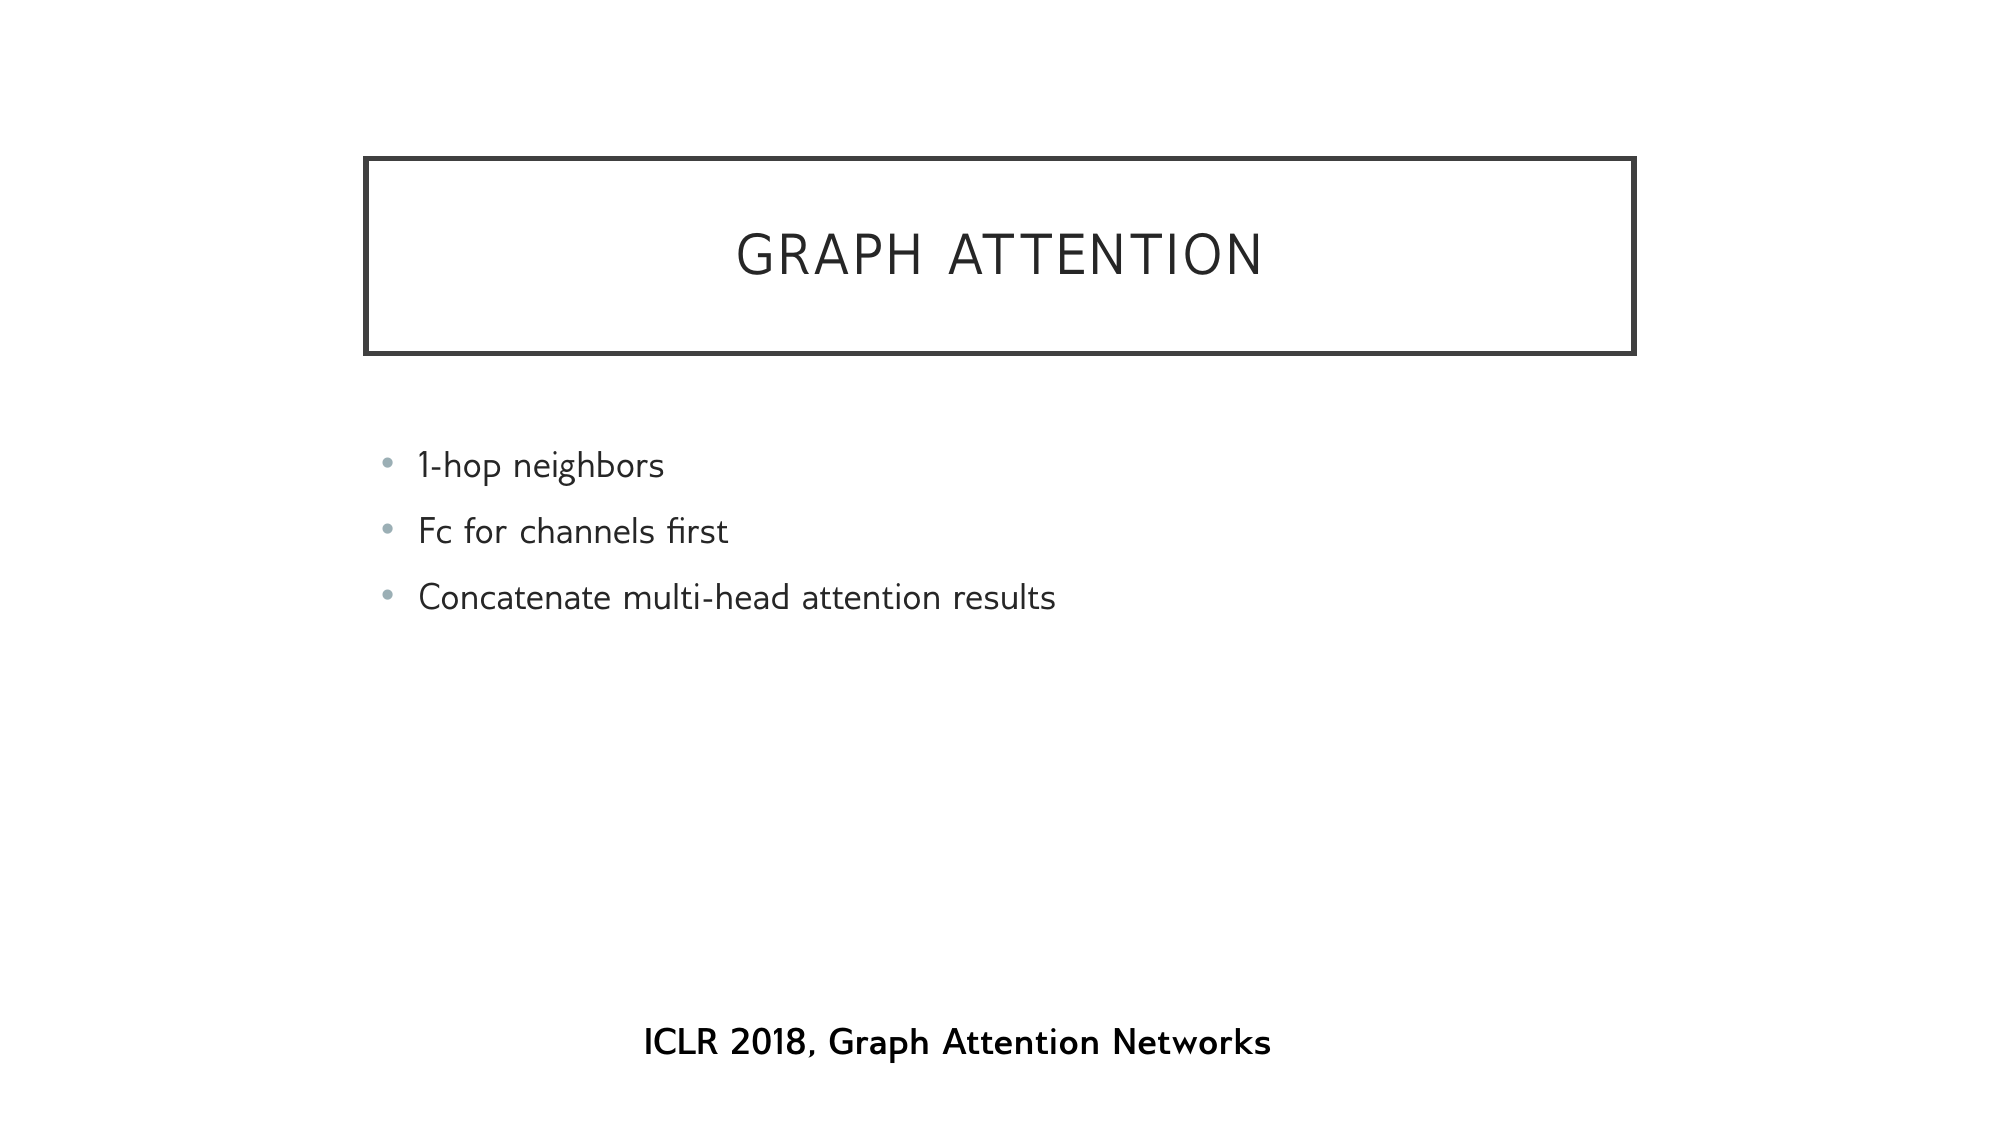

# Graph attention
1-hop neighbors
Fc for channels first
Concatenate multi-head attention results

ICLR 2018, Graph Attention Networks